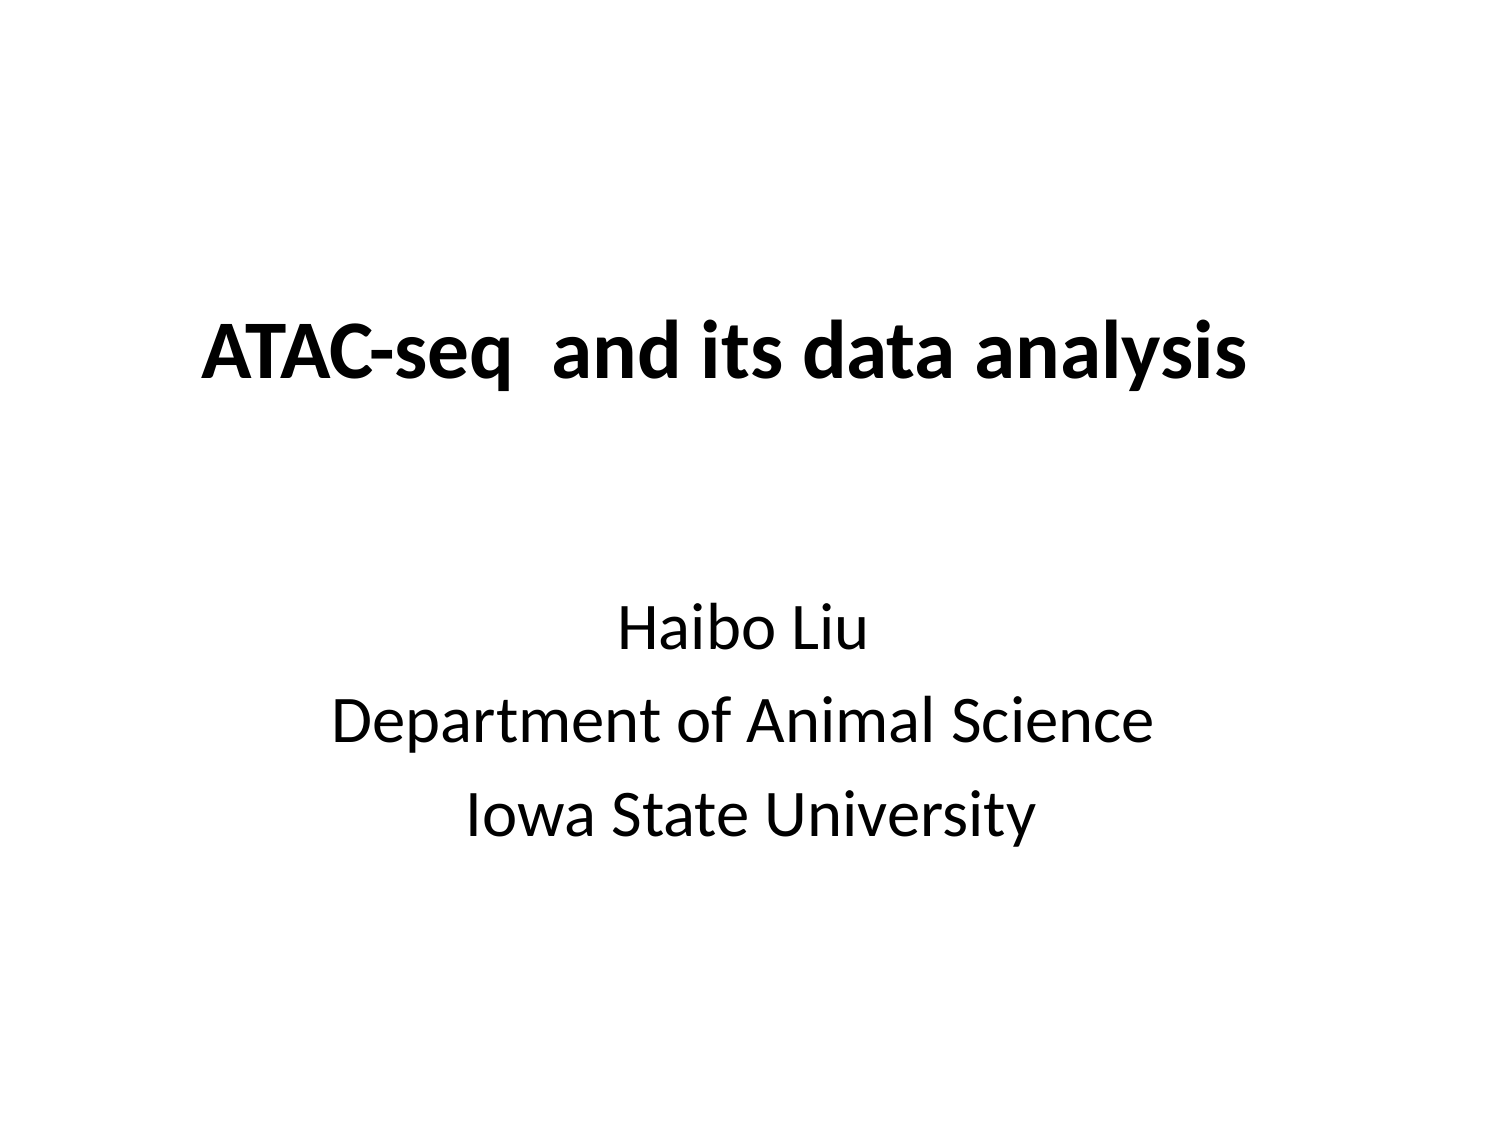

# ATAC-seq  and its data analysis
Haibo Liu
Department of Animal Science
 Iowa State University